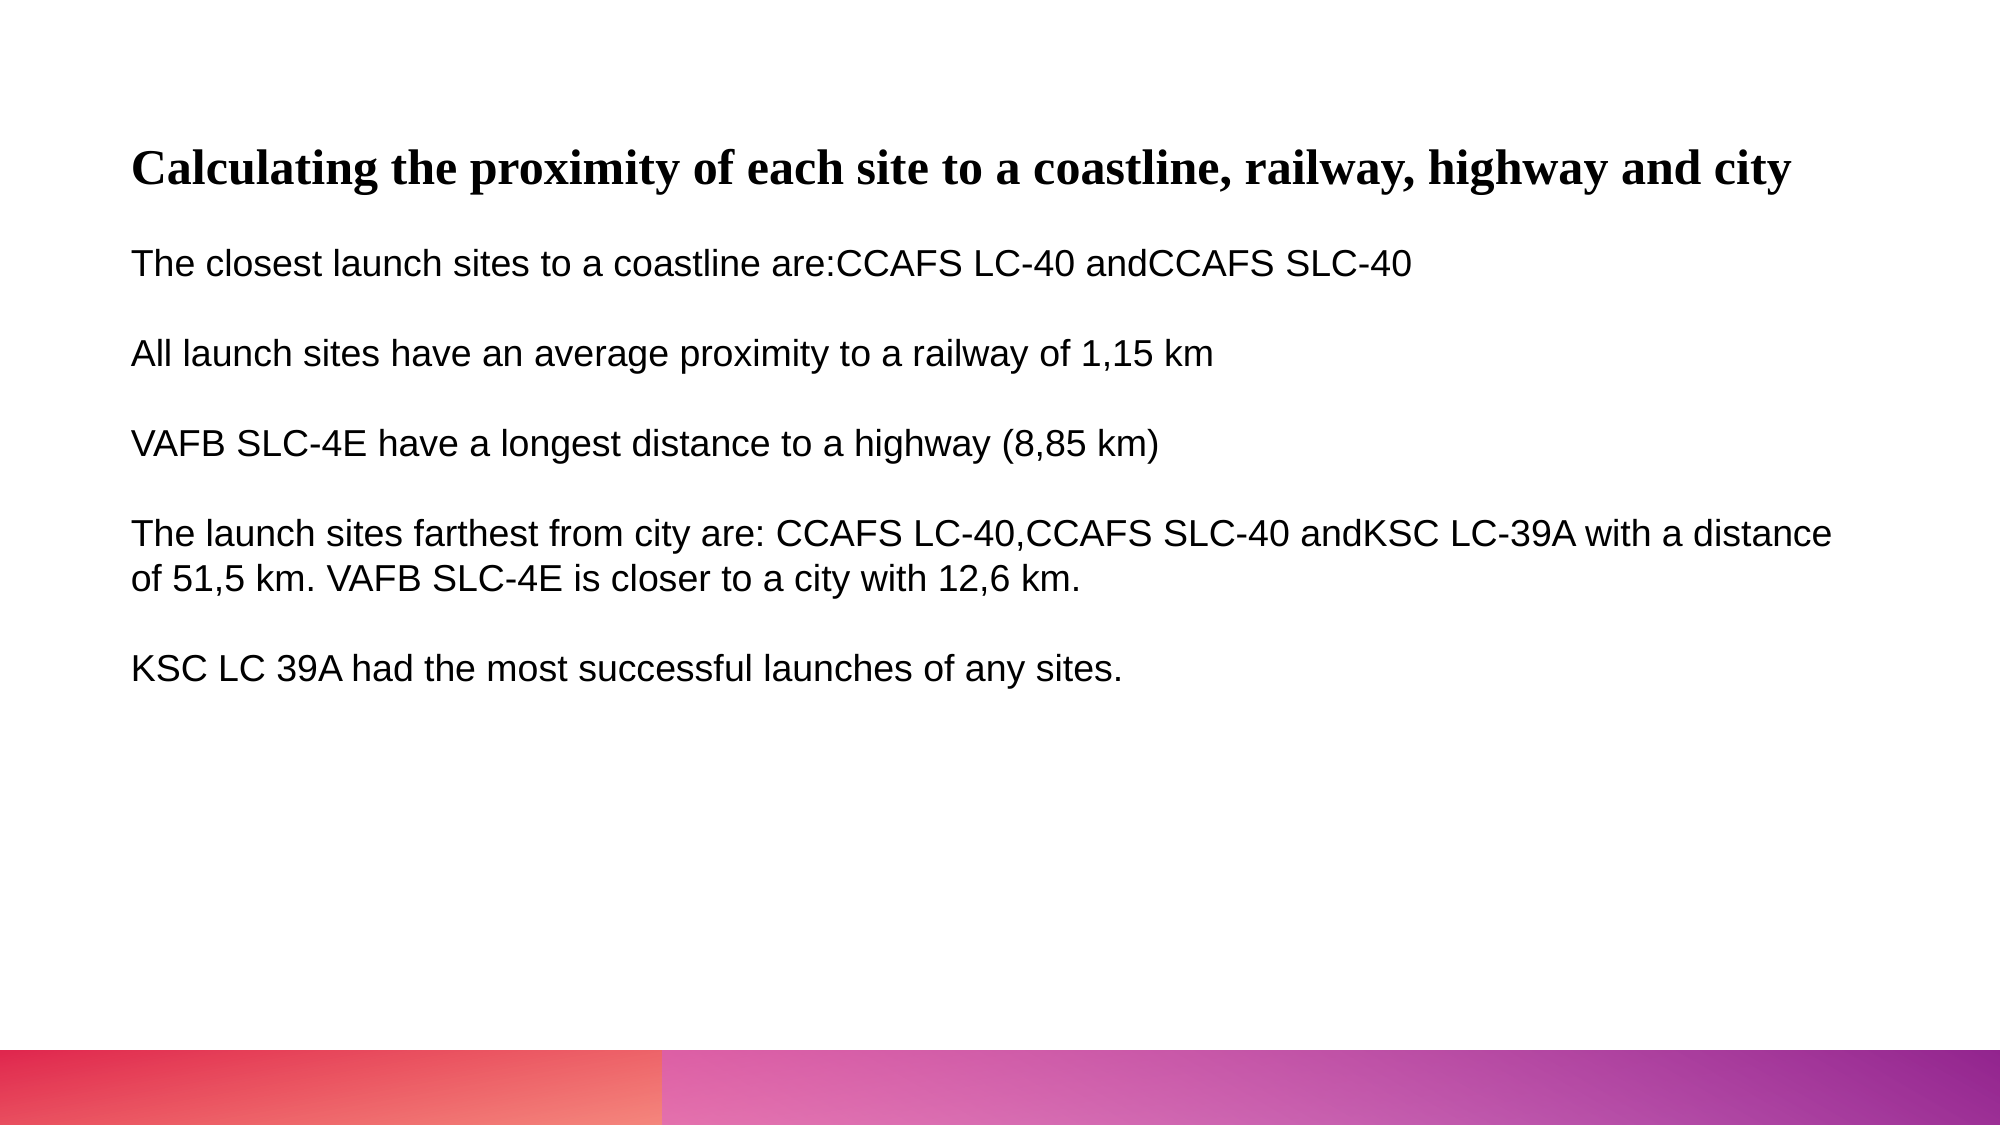

Calculating the proximity of each site to a coastline, railway, highway and city

The closest launch sites to a coastline are:CCAFS LC-40 andCCAFS SLC-40

All launch sites have an average proximity to a railway of 1,15 km

VAFB SLC-4E have a longest distance to a highway (8,85 km)

The launch sites farthest from city are: CCAFS LC-40,CCAFS SLC-40 andKSC LC-39A with a distance of 51,5 km. VAFB SLC-4E is closer to a city with 12,6 km.

KSC LC 39A had the most successful launches of any sites.